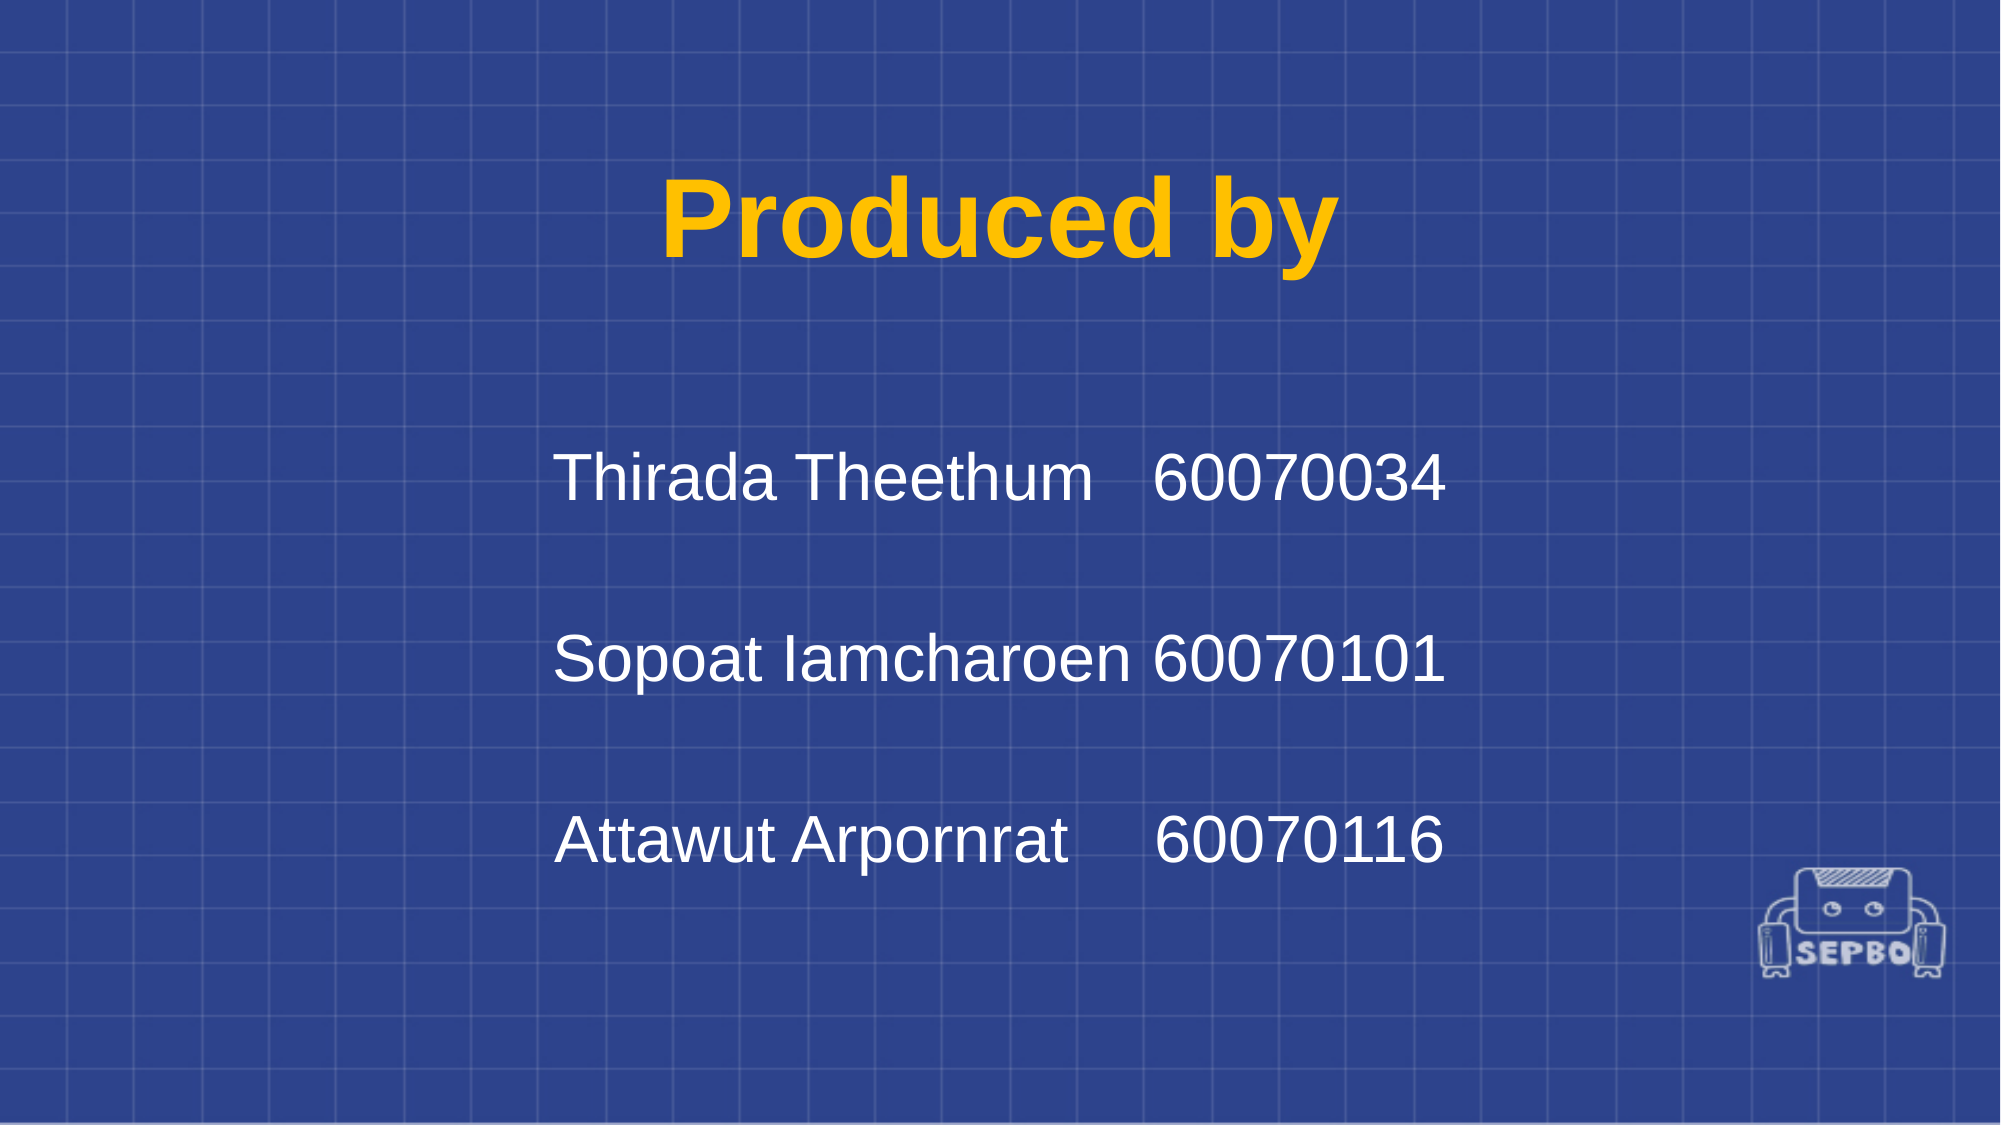

# Produced by
Thirada Theethum	60070034
Sopoat Iamcharoen	60070101
Attawut Arpornrat	60070116